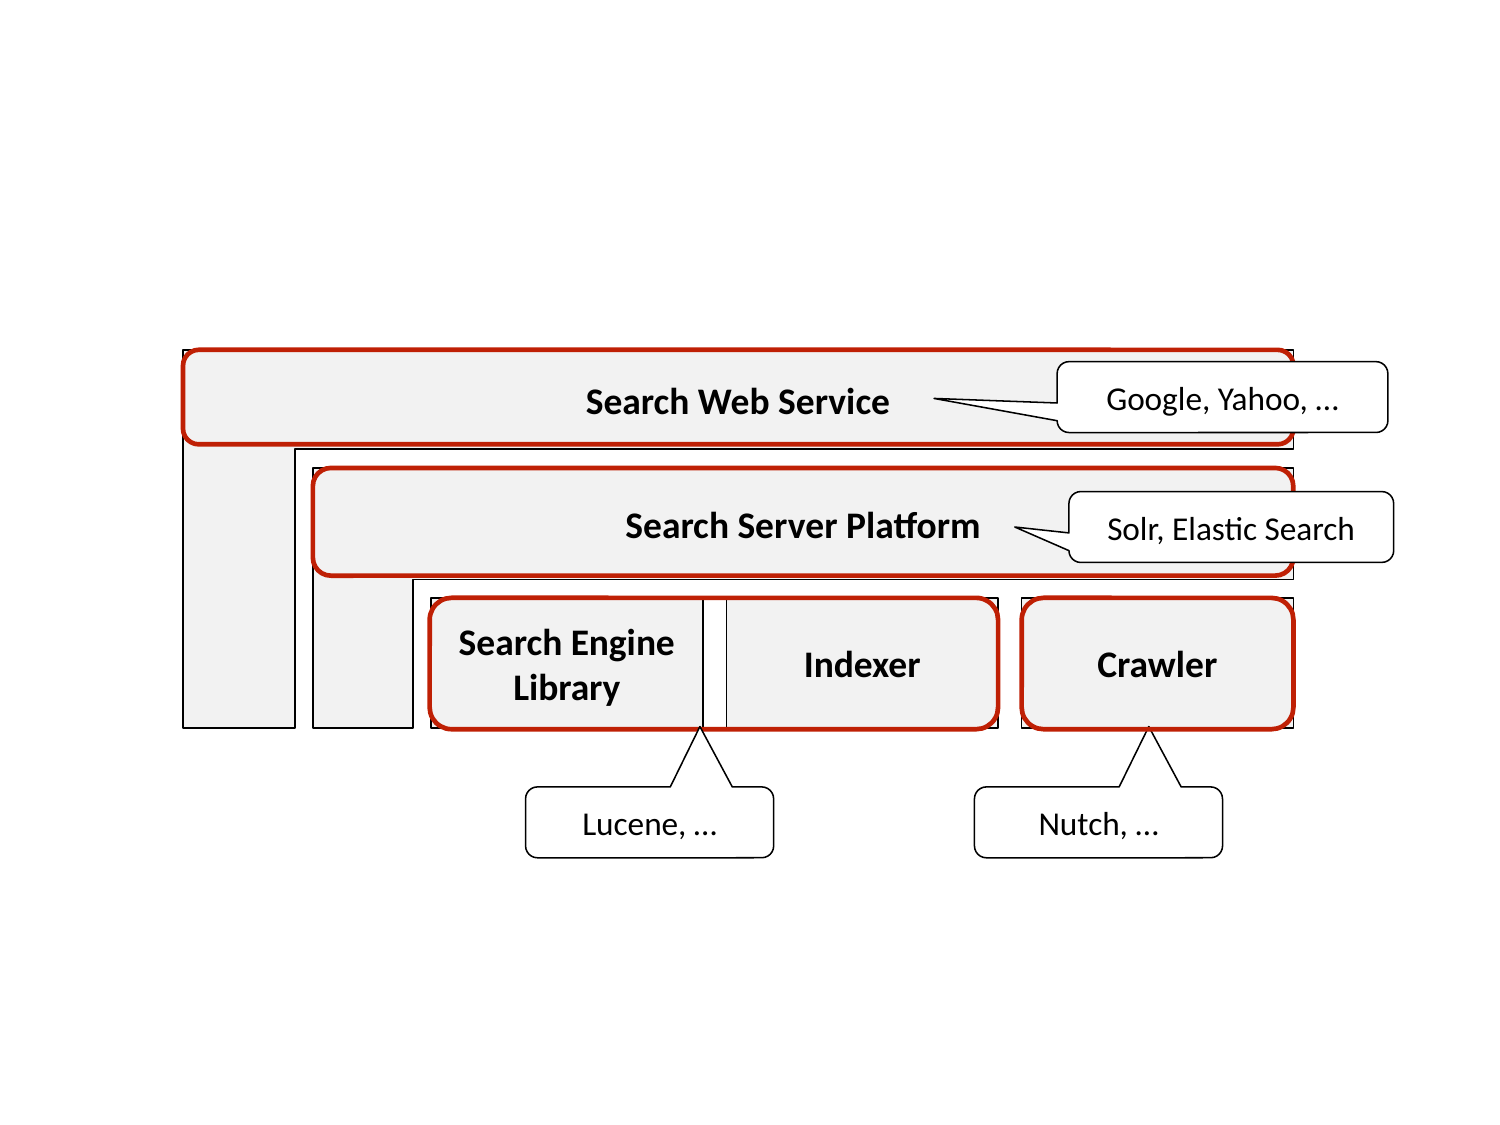

Search Web Service
Search Server Platform

Google, Yahoo, …

Solr, Elastic Search

Search Engine Library
Indexer
Crawler

Lucene, …
Nutch, …